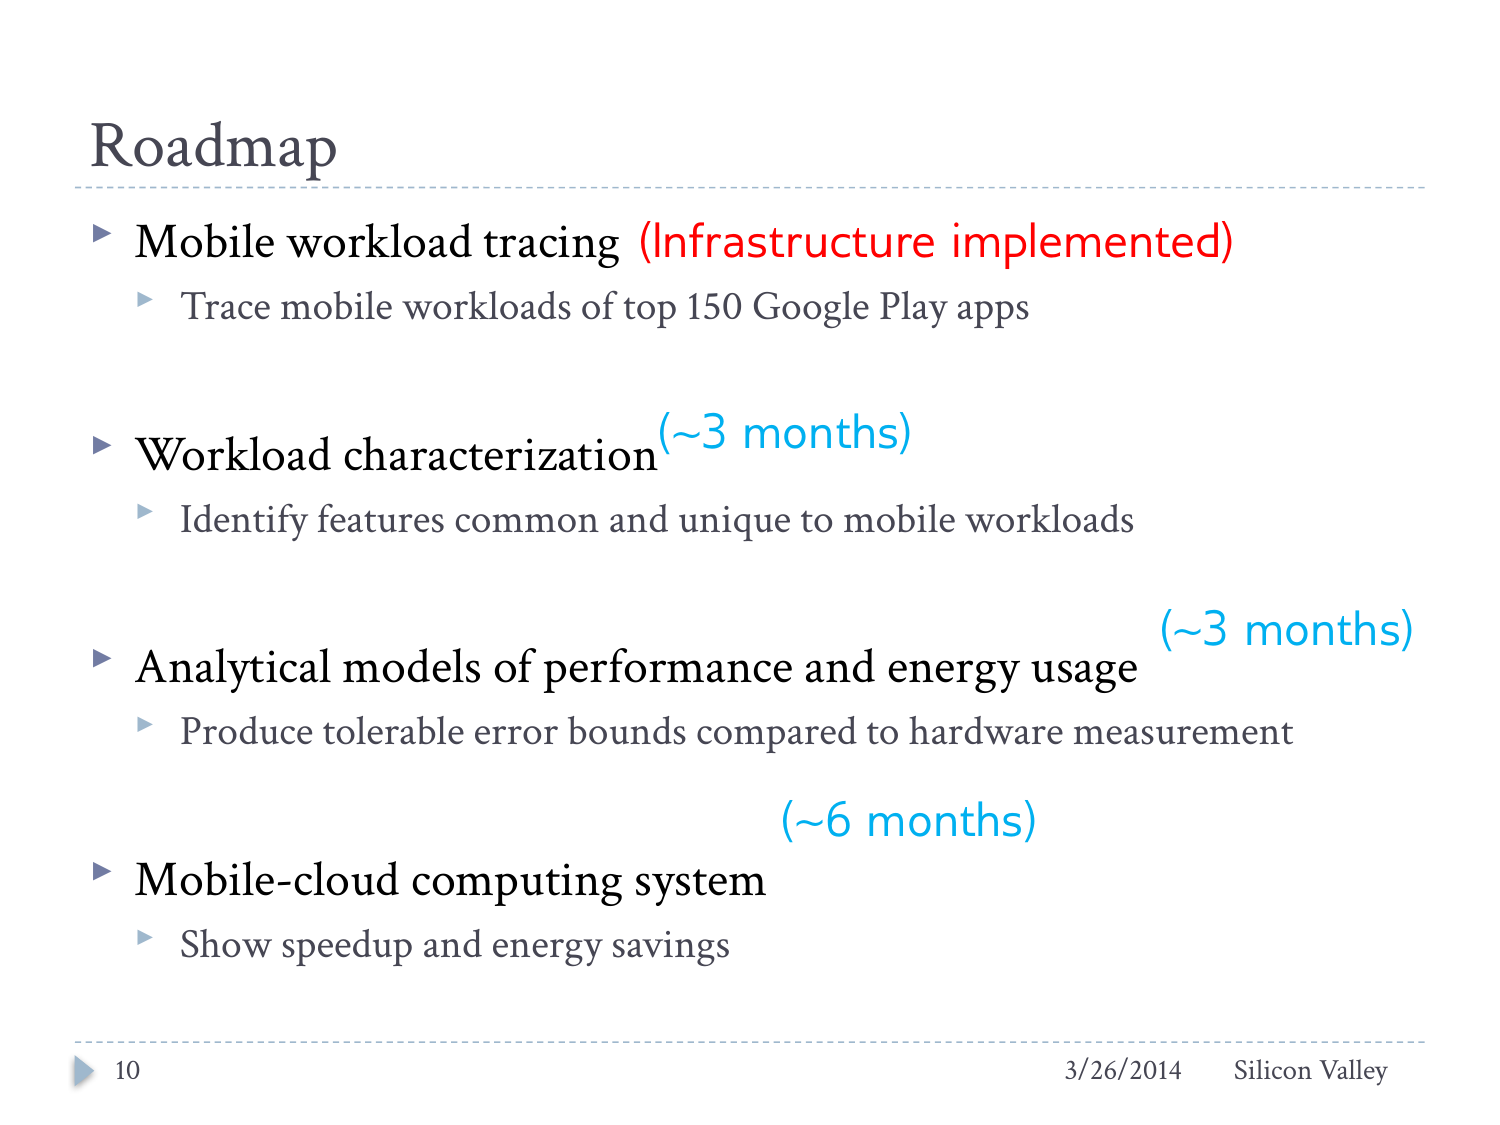

# Roadmap
Mobile workload tracing
Trace mobile workloads of top 150 Google Play apps

Workload characterization
Identify features common and unique to mobile workloads

Analytical models of performance and energy usage
Produce tolerable error bounds compared to hardware measurement

Mobile-cloud computing system
Show speedup and energy savings
(Infrastructure implemented)
(~3 months)
(~3 months)
(~6 months)
10
3/26/2014        Silicon Valley